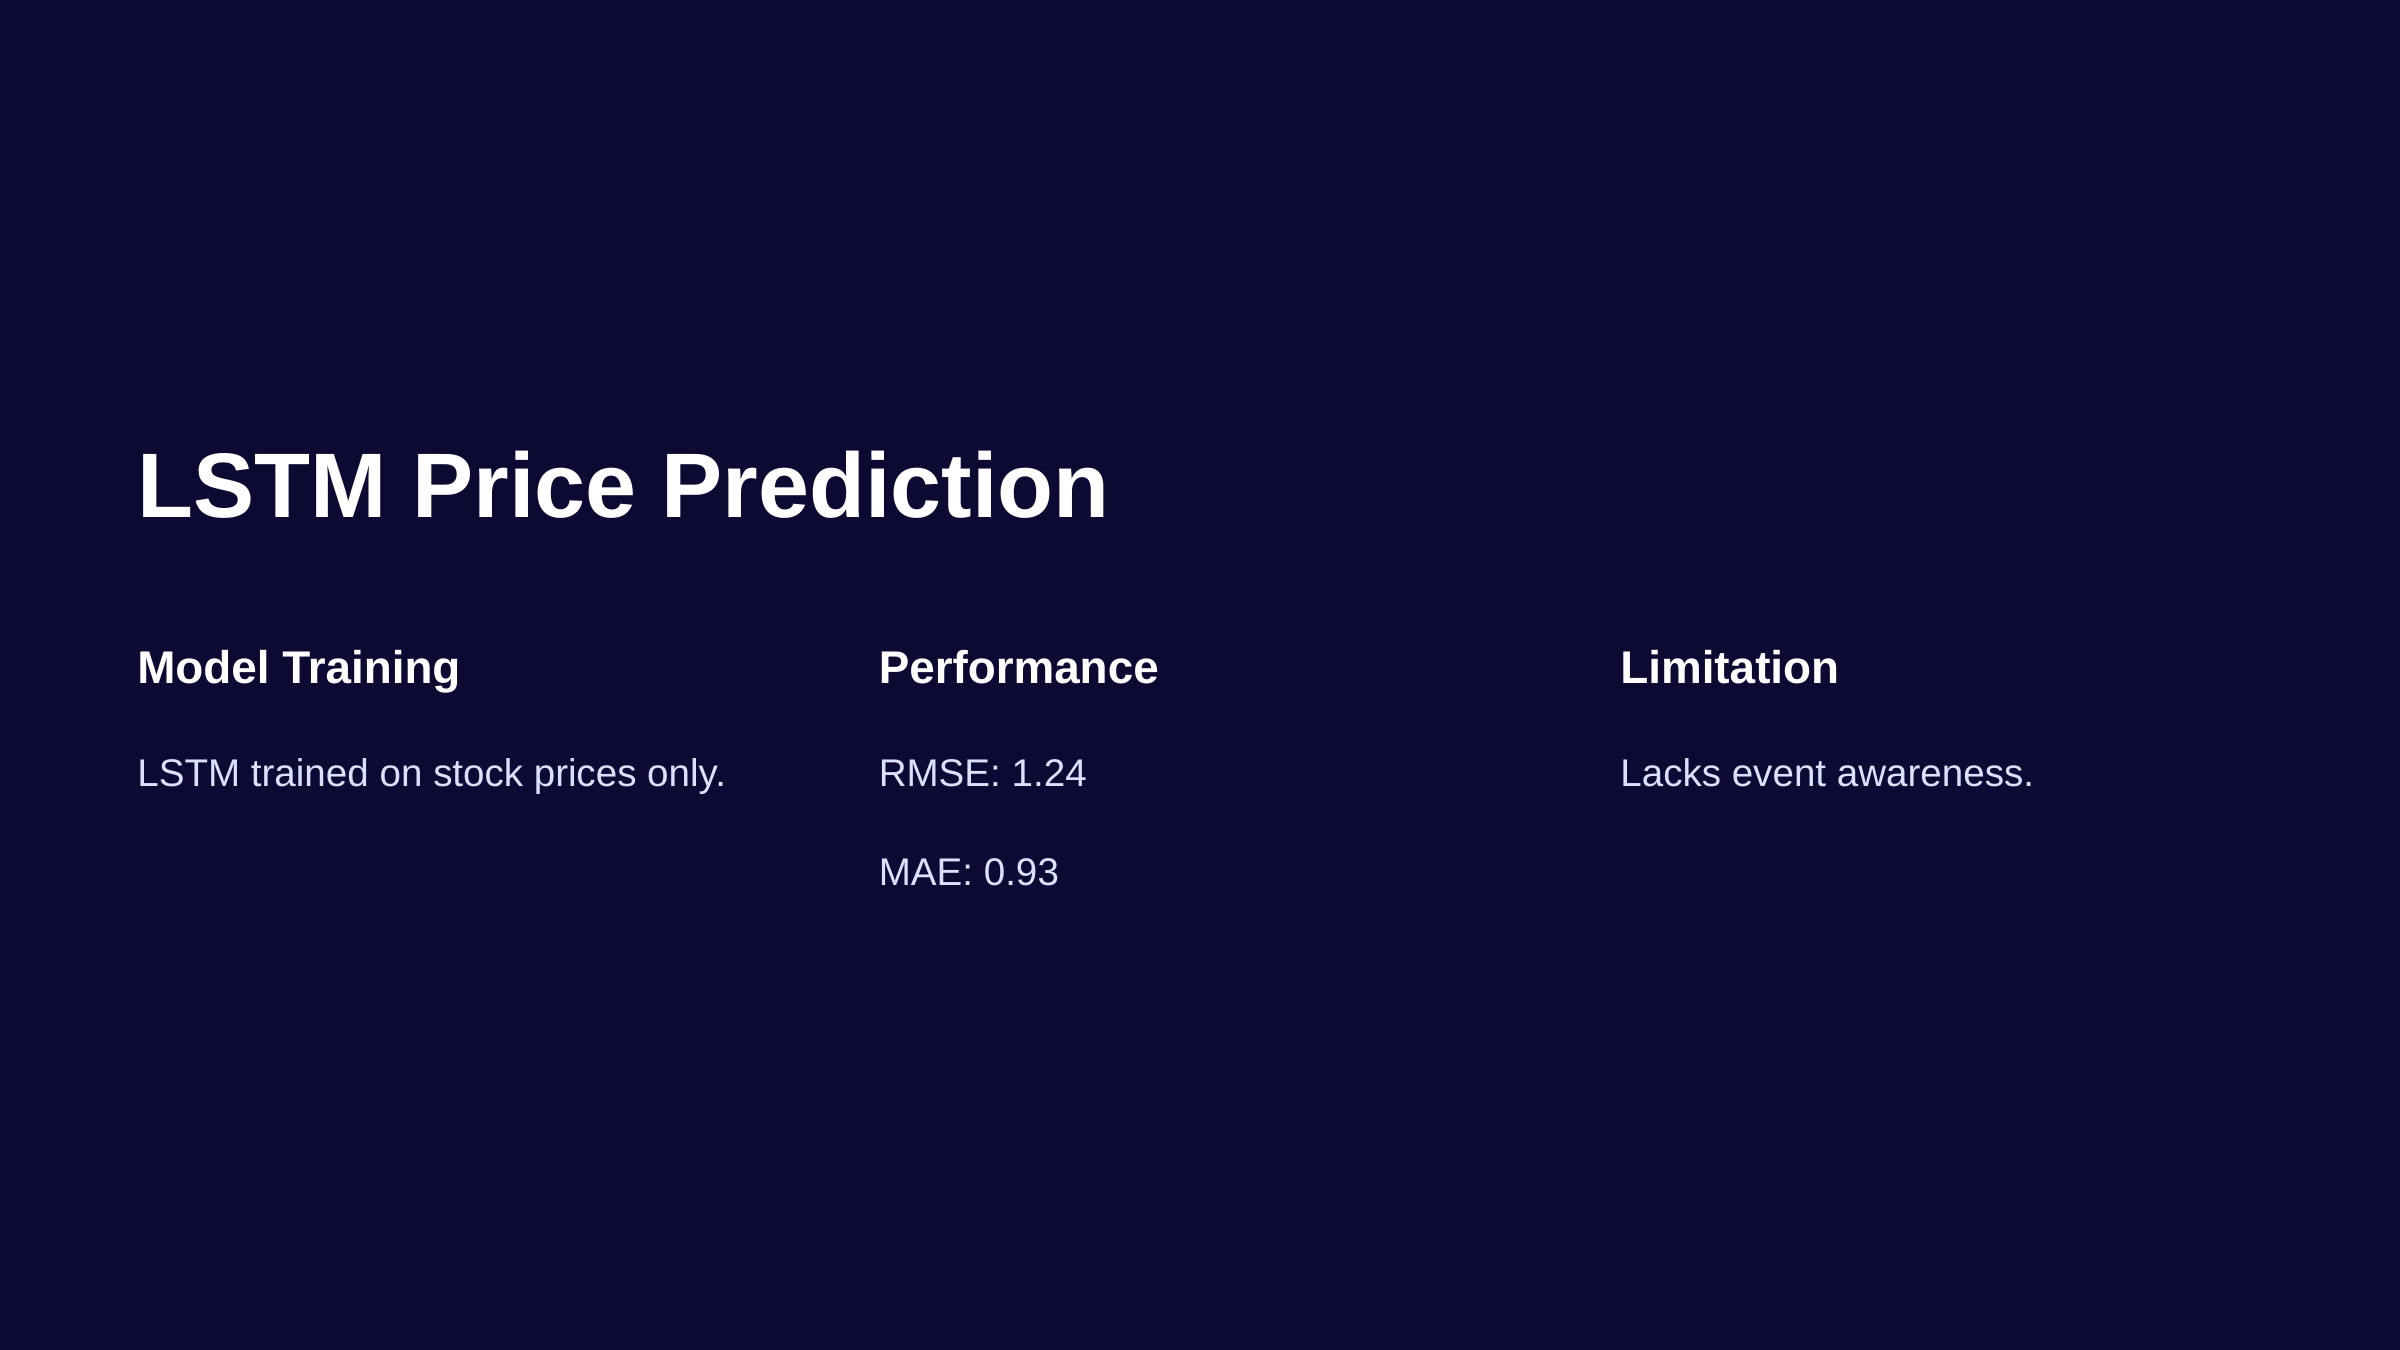

LSTM Price Prediction
Model Training
Performance
Limitation
LSTM trained on stock prices only.
RMSE: 1.24
Lacks event awareness.
MAE: 0.93